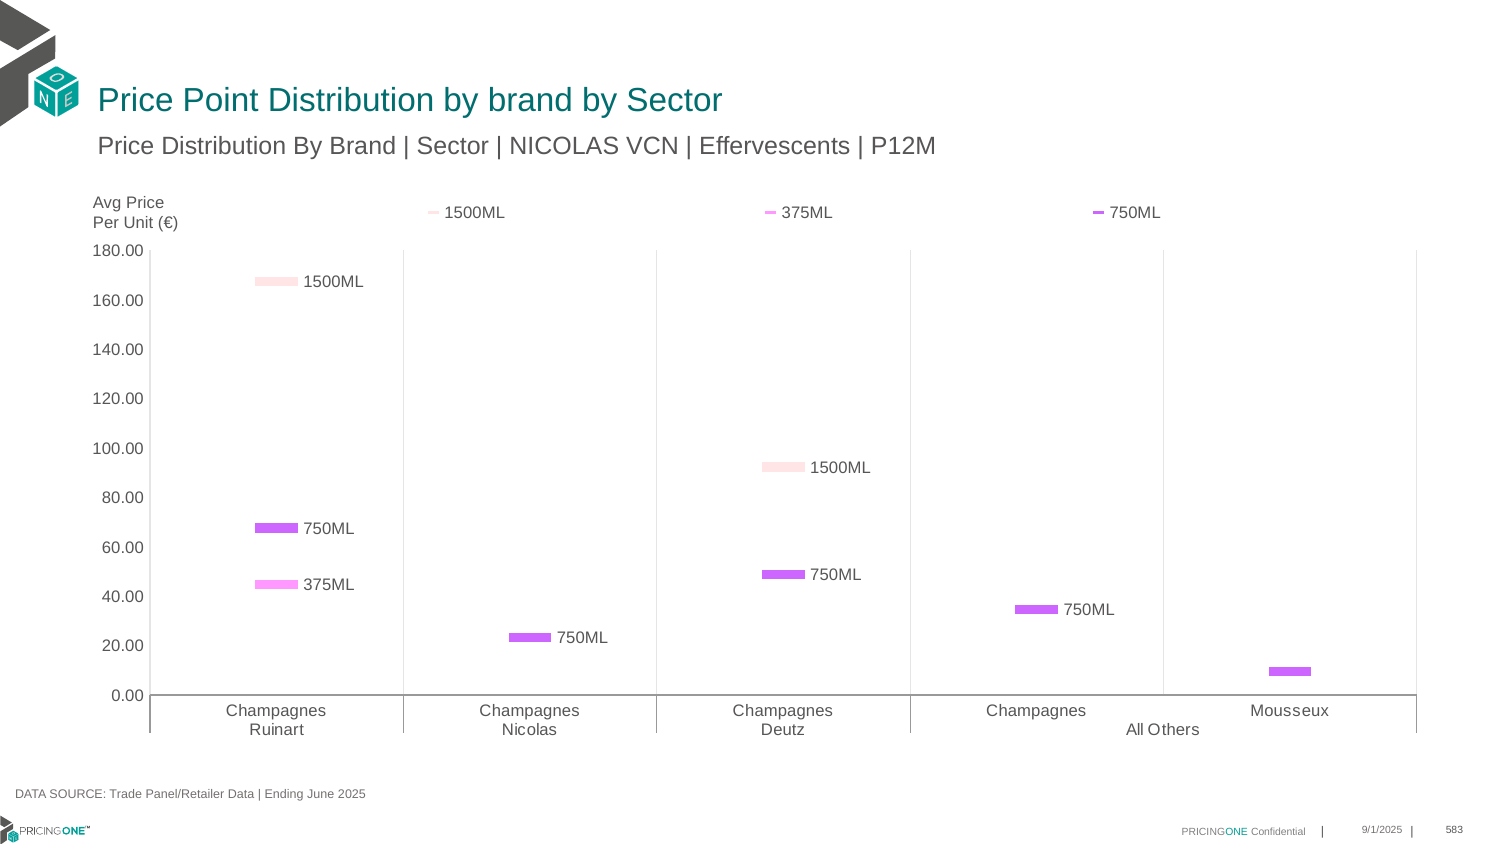

# Price Point Distribution by brand by Sector
Price Distribution By Brand | Sector | NICOLAS VCN | Effervescents | P12M

### Chart

| Category | 1500ML | 375ML | 750ML |
|---|---|---|---|
| Champagnes | 167.4764 | 44.7243 | 67.6101 |
| Champagnes | None | None | 23.1741 |
| Champagnes | 92.3147 | None | 48.8873 |
| Champagnes | None | None | 34.5706 |
| Mousseux | None | None | 9.3877 |
Avg Price
Per Unit (€)
DATA SOURCE: Trade Panel/Retailer Data | Ending June 2025
9/1/2025
583